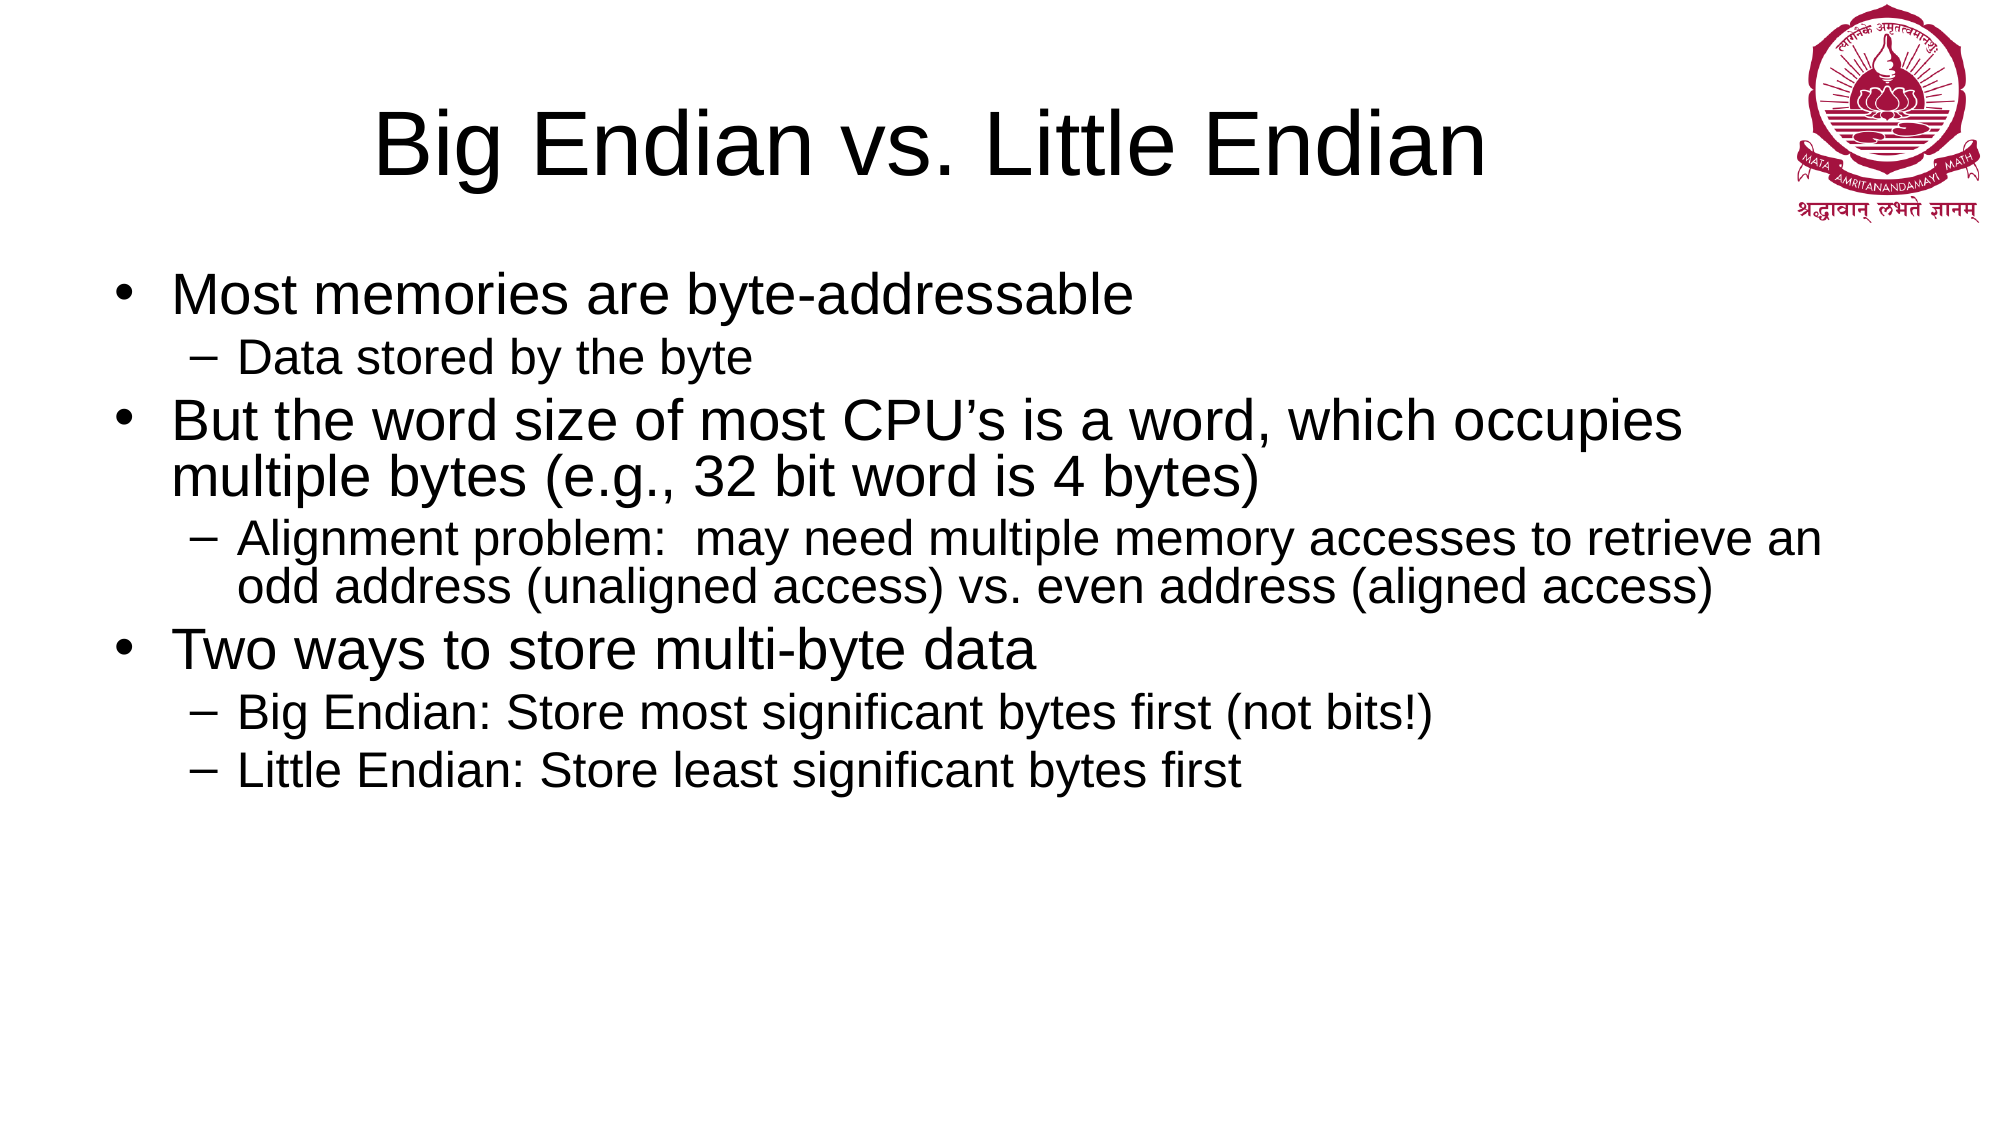

# Big Endian vs. Little Endian
Most memories are byte-addressable
Data stored by the byte
But the word size of most CPU’s is a word, which occupies multiple bytes (e.g., 32 bit word is 4 bytes)
Alignment problem:  may need multiple memory accesses to retrieve an odd address (unaligned access) vs. even address (aligned access)
Two ways to store multi-byte data
Big Endian: Store most significant bytes first (not bits!)
Little Endian: Store least significant bytes first